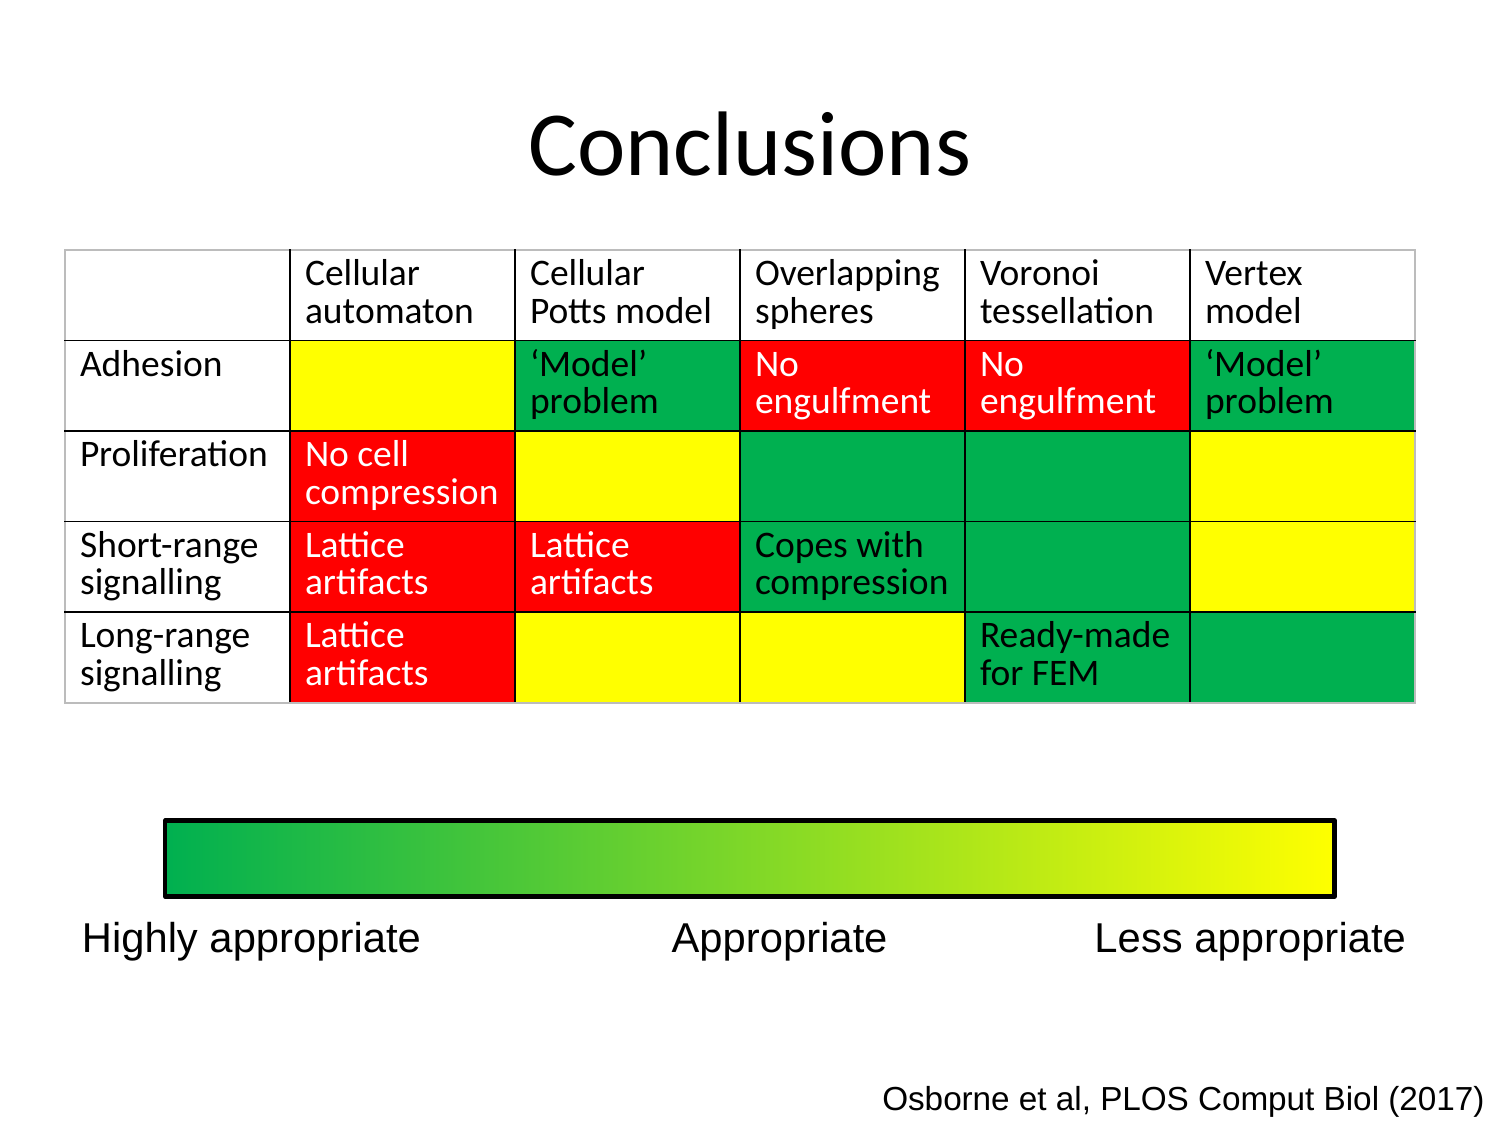

# Conclusions
|  | Cellular automaton | Cellular Potts model | Overlapping spheres | Voronoi tessellation | Vertex model |
| --- | --- | --- | --- | --- | --- |
| Adhesion |  | ‘Model’ problem | No engulfment | No engulfment | ‘Model’ problem |
| Proliferation | No cell compression |  |  |  |  |
| Short-range signalling | Lattice artifacts | Lattice artifacts | Copes with compression |  |  |
| Long-range signalling | Lattice artifacts |  |  | Ready-made for FEM |  |

Highly appropriate                      Appropriate                  Less appropriate
Osborne et al, PLOS Comput Biol (2017)